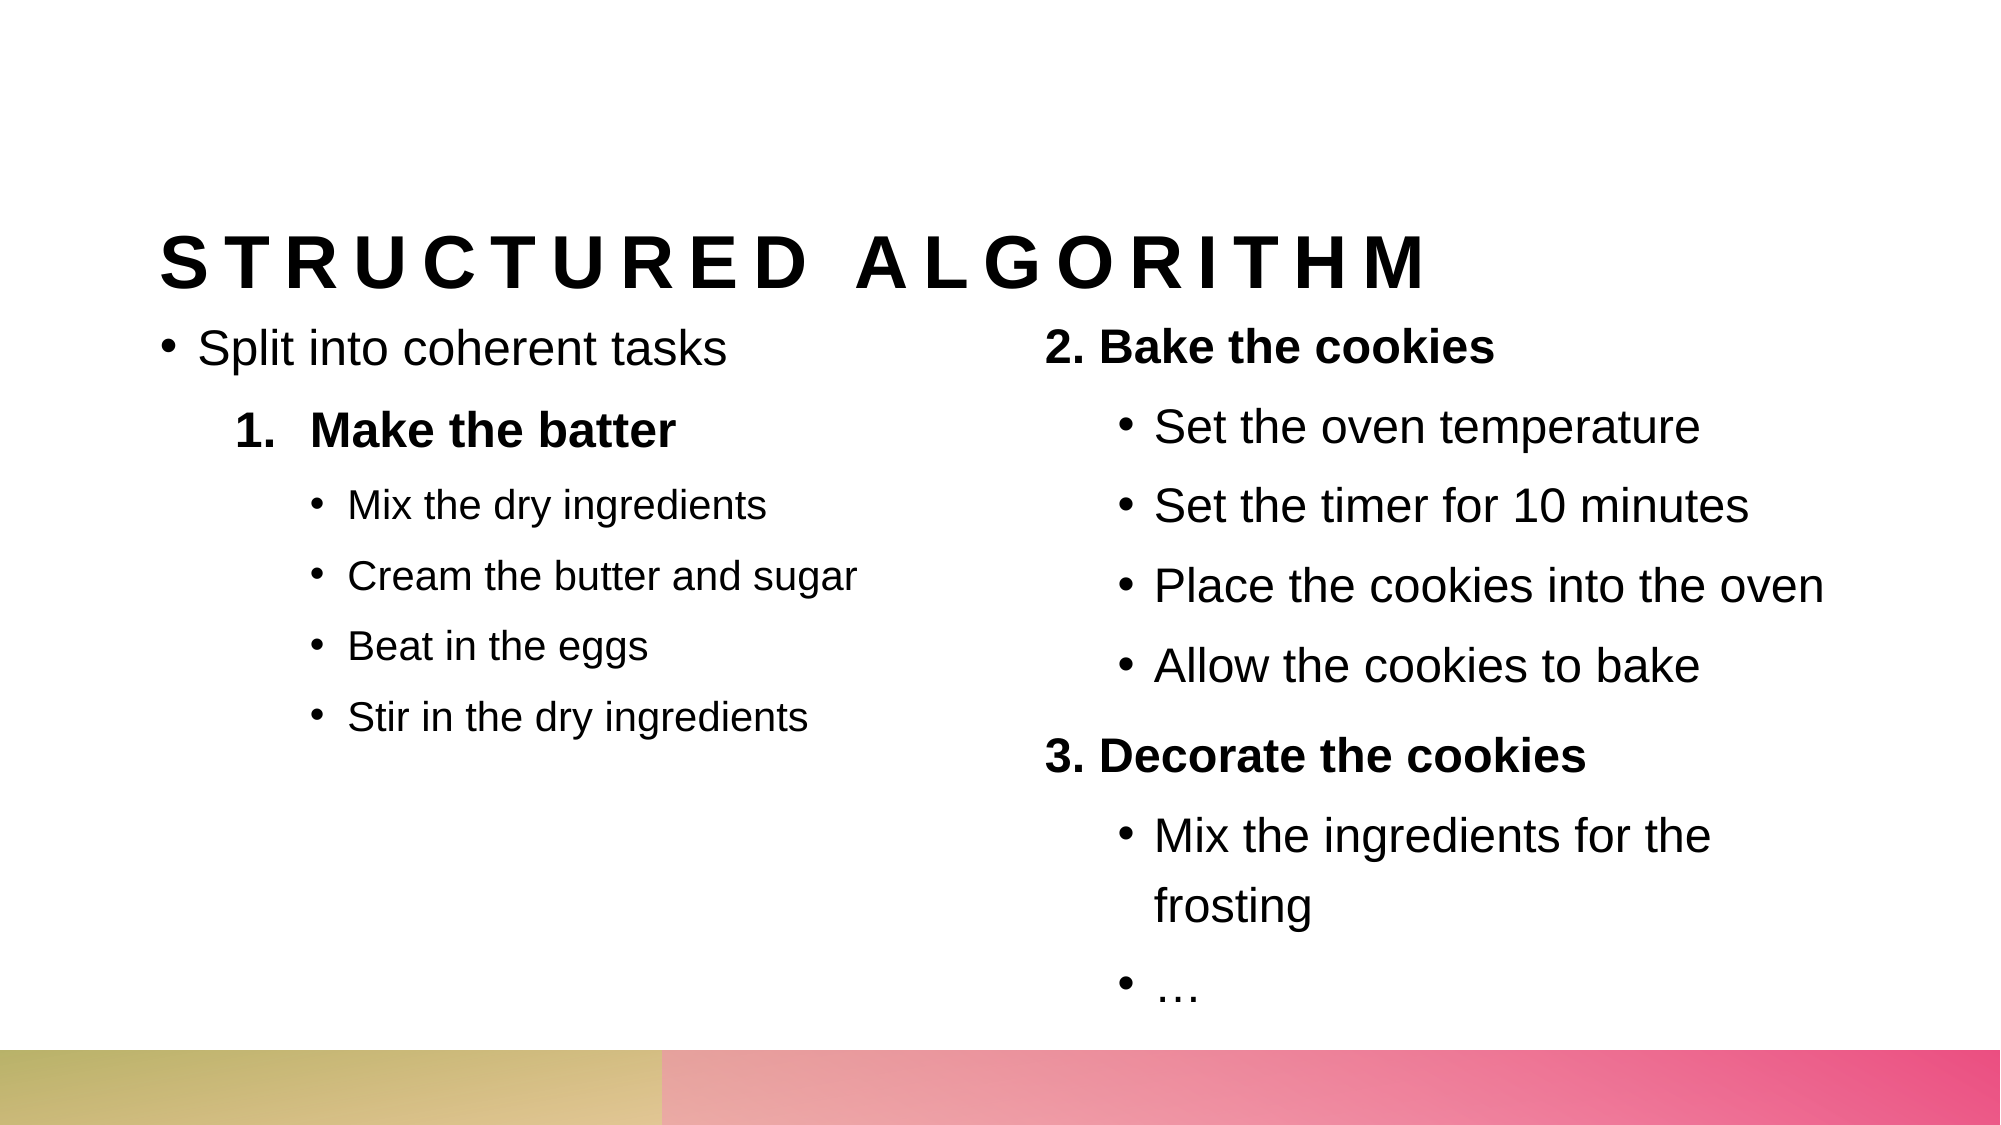

# Structured algorithm
Split into coherent tasks
Make the batter
Mix the dry ingredients
Cream the butter and sugar
Beat in the eggs
Stir in the dry ingredients
2. Bake the cookies
Set the oven temperature
Set the timer for 10 minutes
Place the cookies into the oven
Allow the cookies to bake
3. Decorate the cookies
Mix the ingredients for the frosting
…